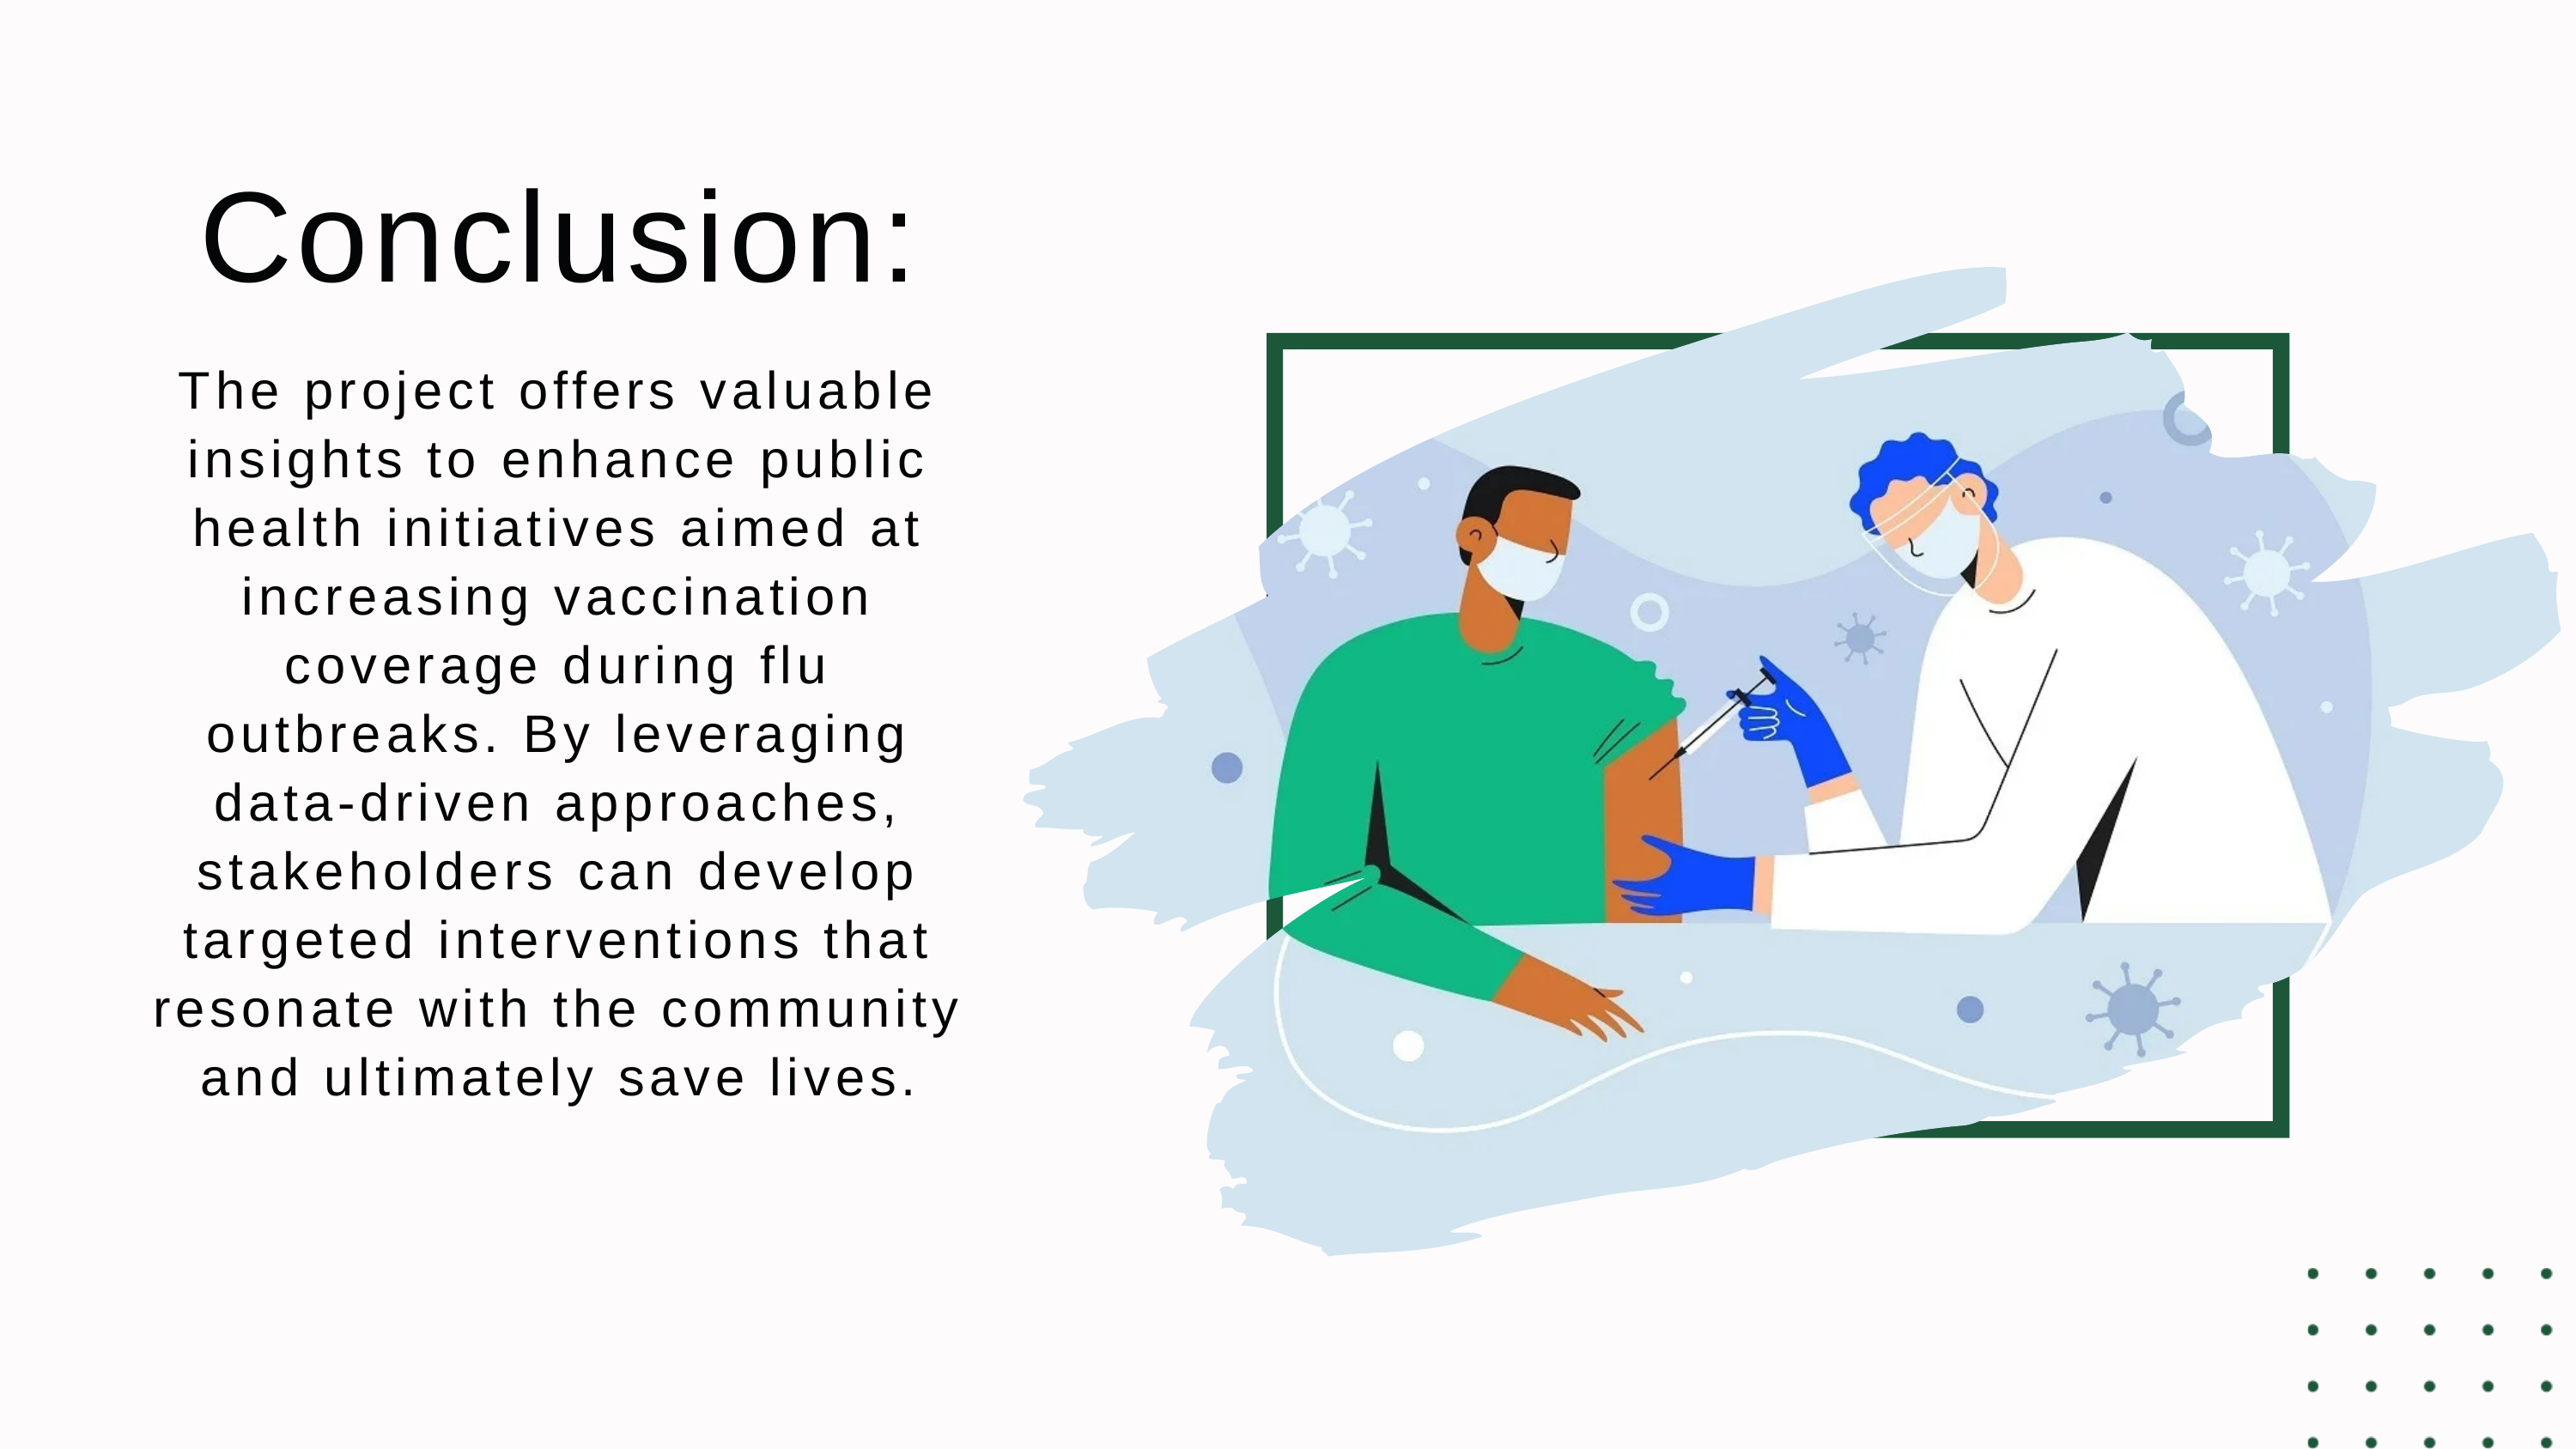

Conclusion:
The project offers valuable insights to enhance public health initiatives aimed at increasing vaccination coverage during flu outbreaks. By leveraging data-driven approaches, stakeholders can develop targeted interventions that resonate with the community and ultimately save lives.